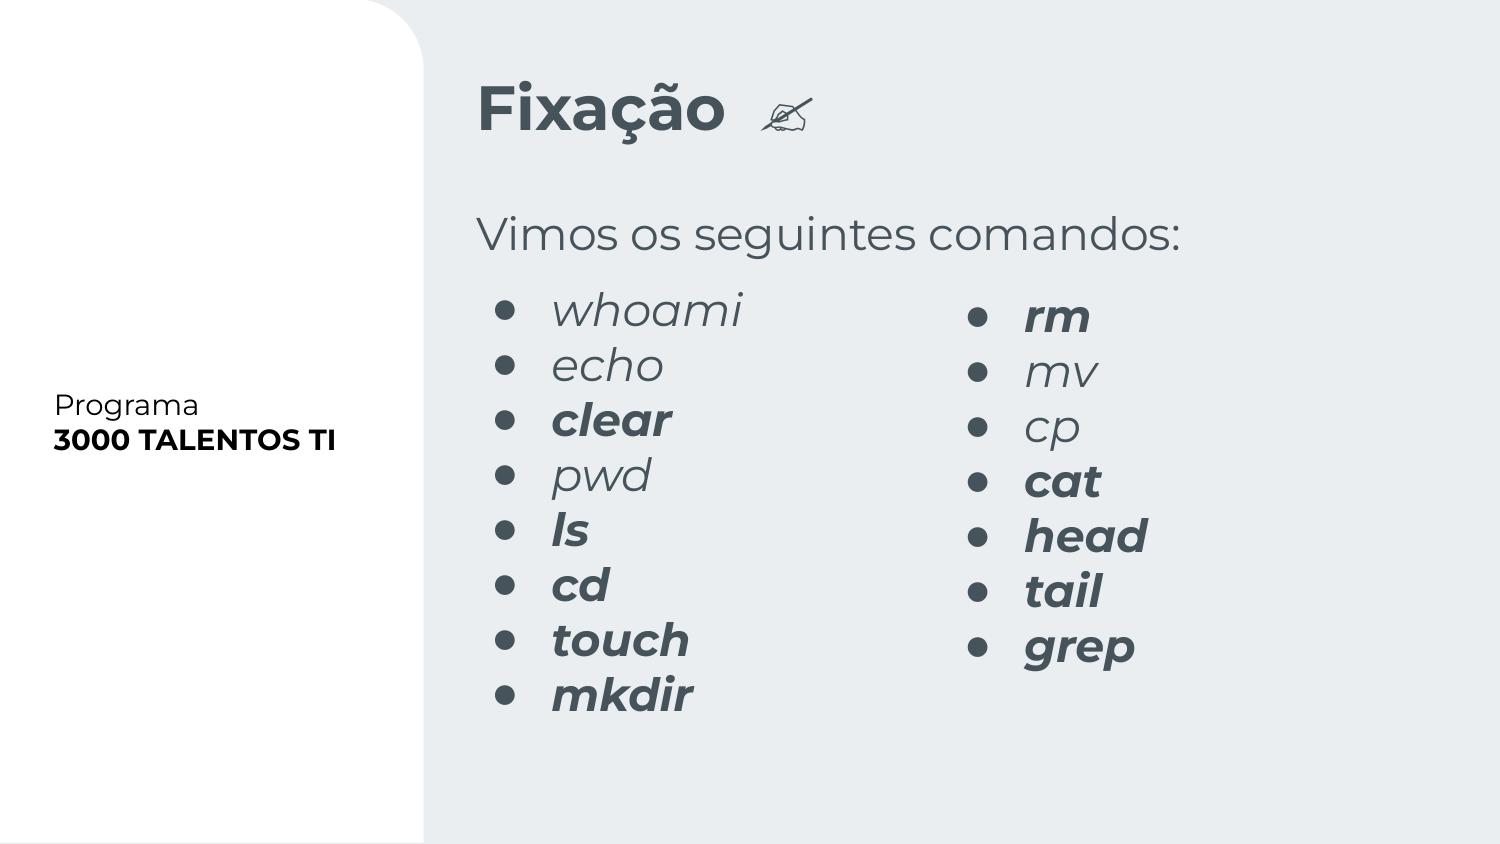

Fixação  ✍️
Vimos os seguintes comandos:
whoami
echo
clear
pwd
ls
cd
touch
mkdir

rm
mv
cp
cat
head
tail
grep